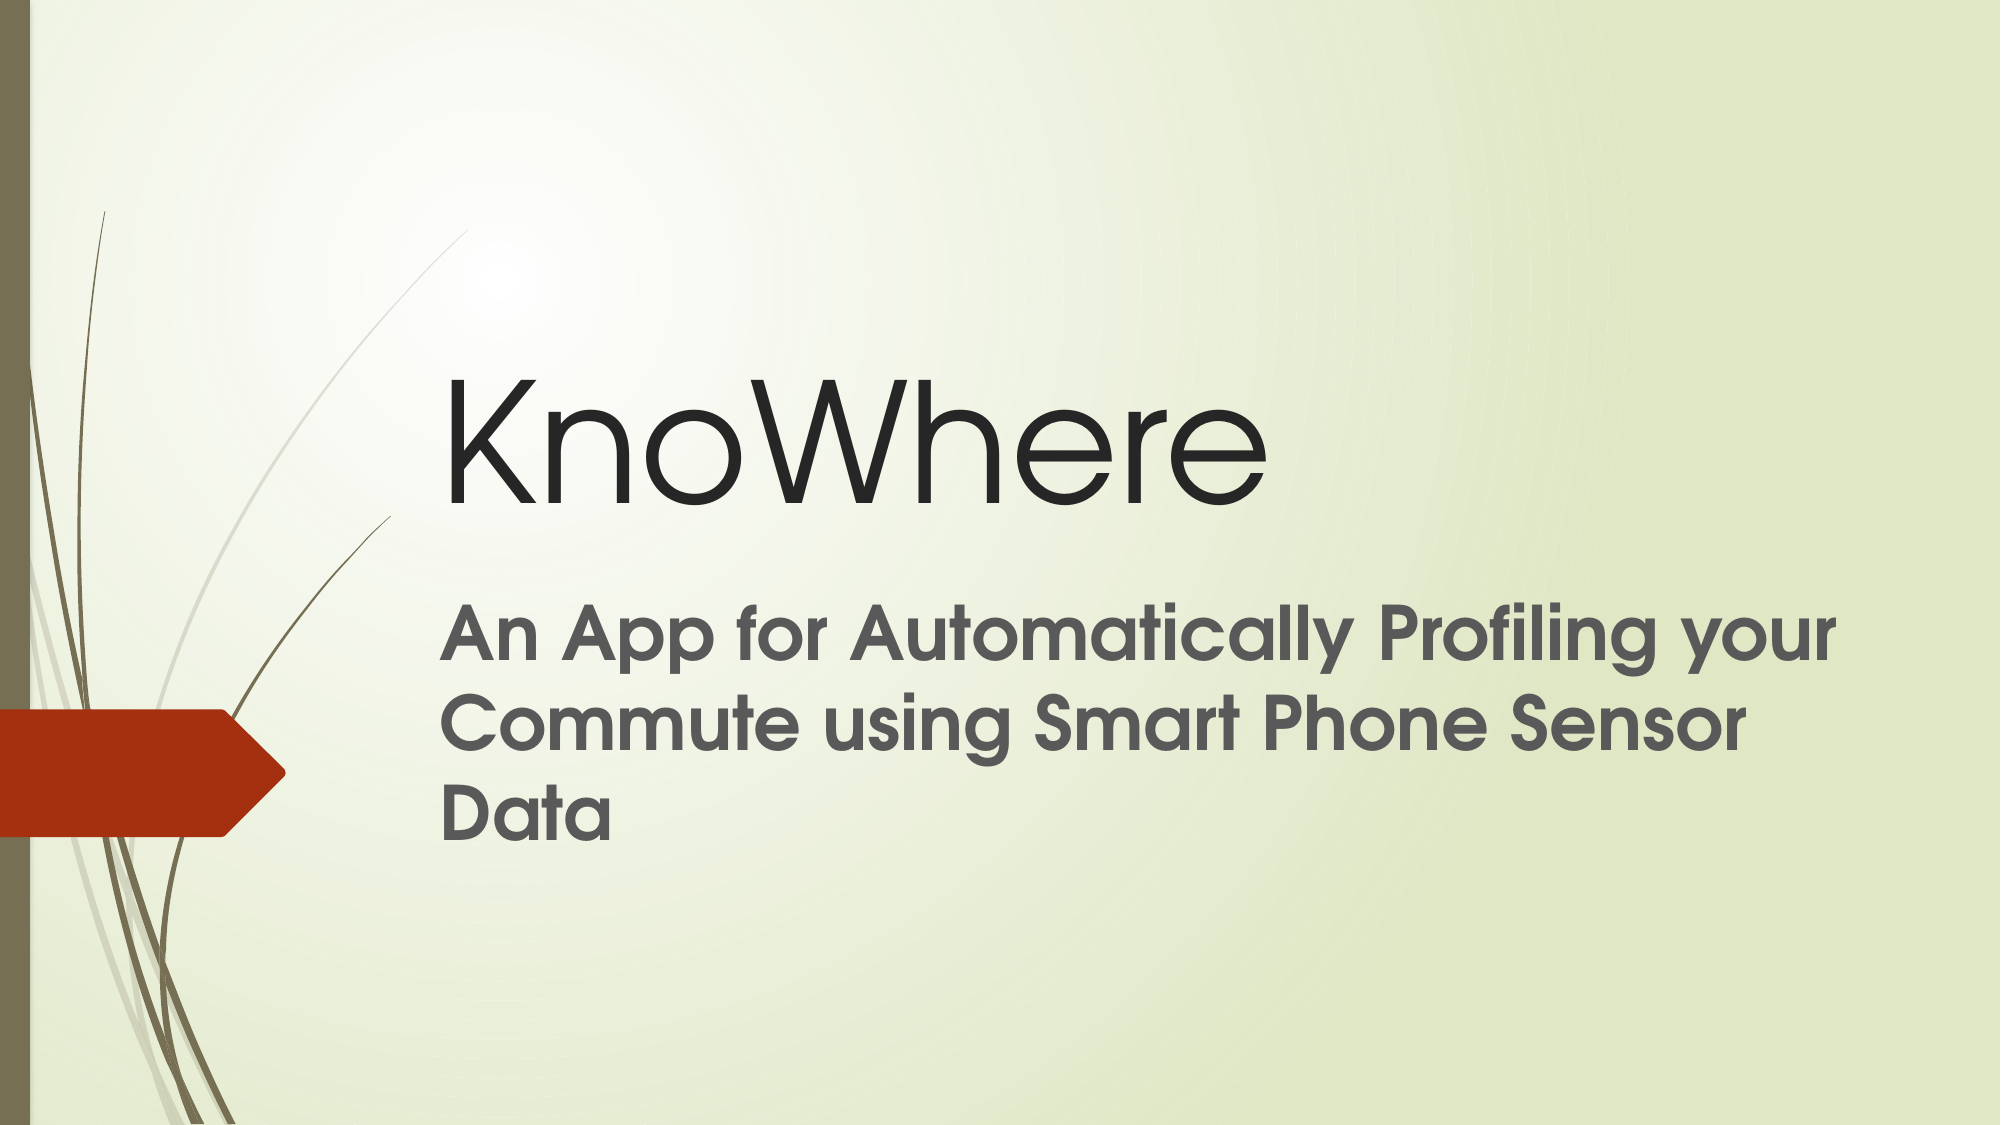

# KnoWhere
An App for Automatically Profiling your Commute using Smart Phone Sensor Data